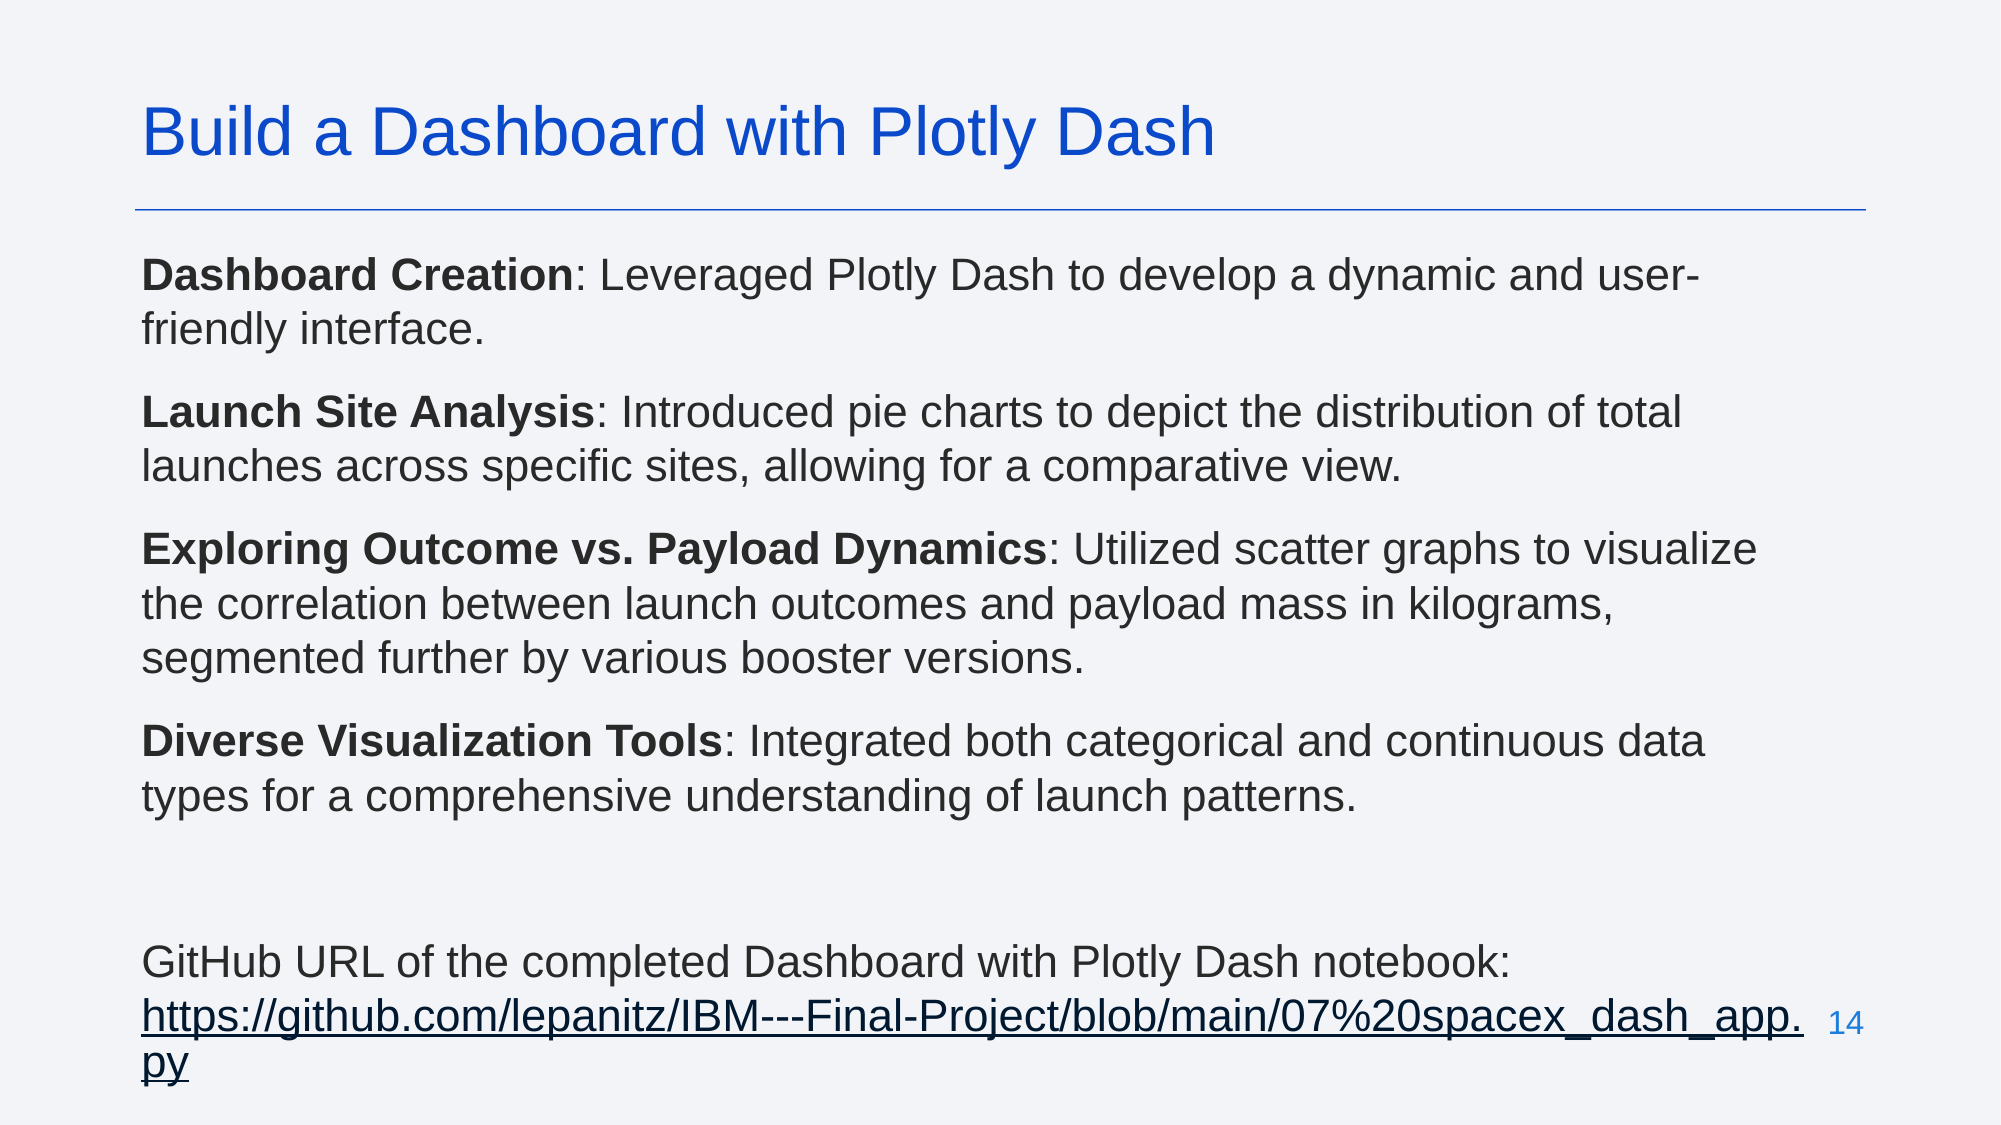

Build a Dashboard with Plotly Dash
Dashboard Creation: Leveraged Plotly Dash to develop a dynamic and user-friendly interface.
Launch Site Analysis: Introduced pie charts to depict the distribution of total launches across specific sites, allowing for a comparative view.
Exploring Outcome vs. Payload Dynamics: Utilized scatter graphs to visualize the correlation between launch outcomes and payload mass in kilograms, segmented further by various booster versions.
Diverse Visualization Tools: Integrated both categorical and continuous data types for a comprehensive understanding of launch patterns.

GitHub URL of the completed Dashboard with Plotly Dash notebook: https://github.com/lepanitz/IBM---Final-Project/blob/main/07%20spacex_dash_app.py

14